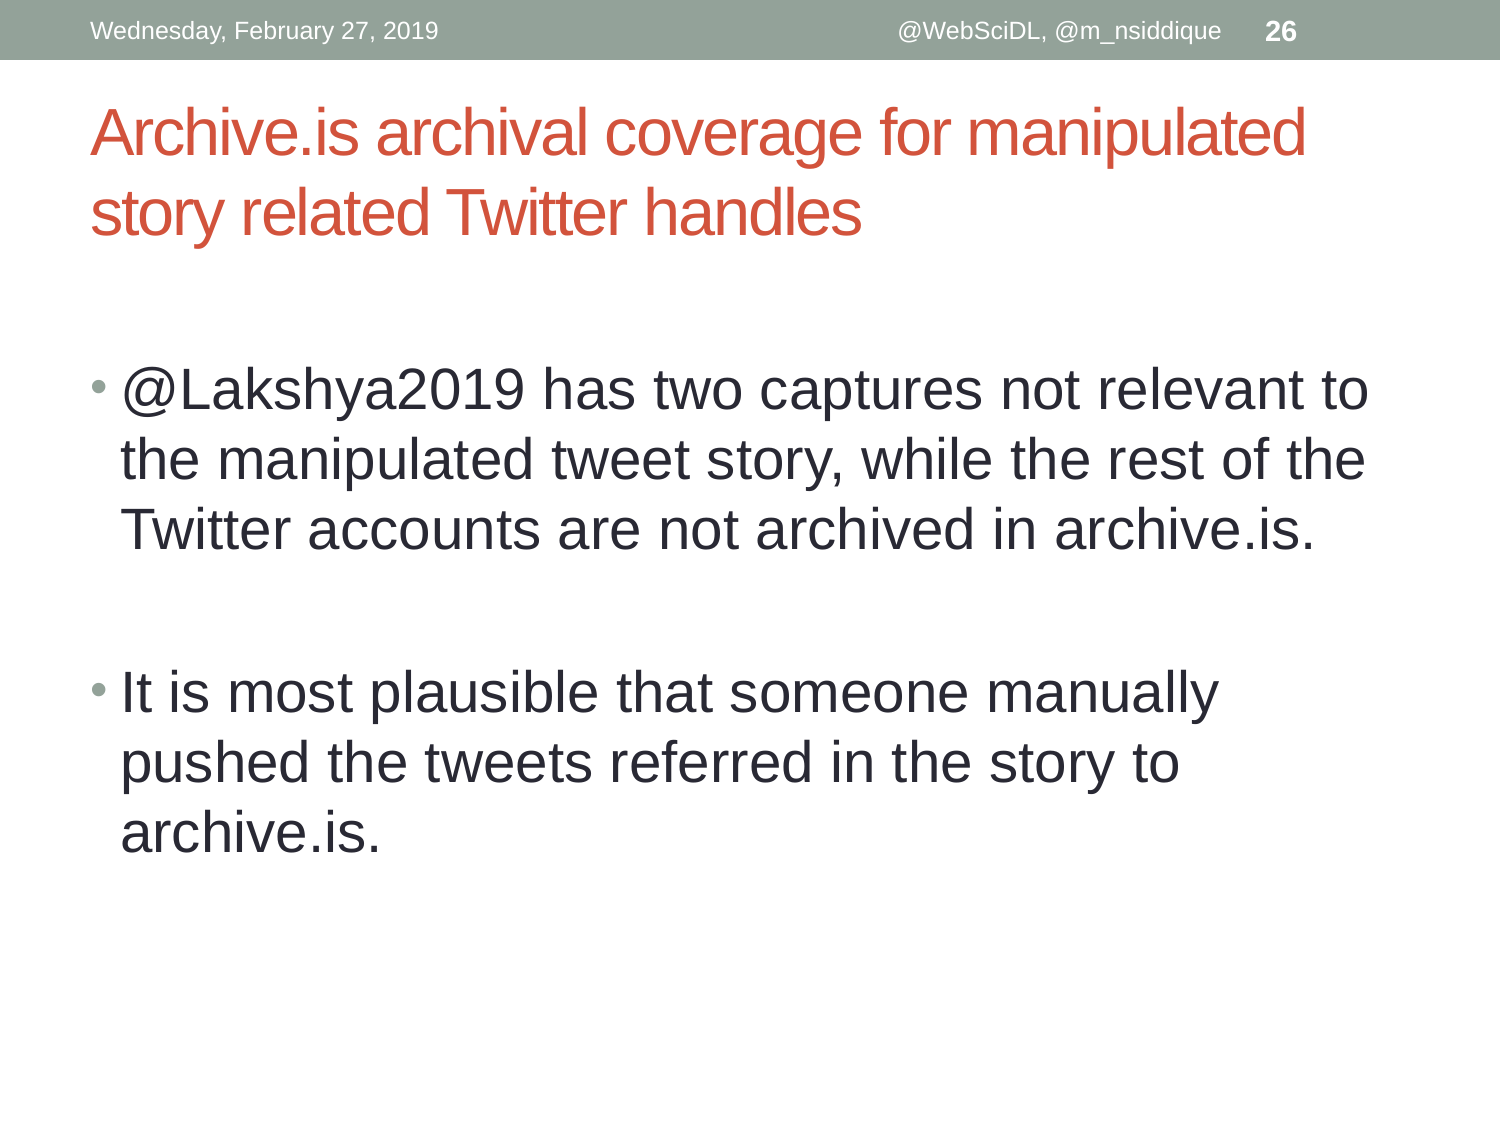

Wednesday, February 27, 2019
@WebSciDL, @m_nsiddique
26
# Archive.is archival coverage for manipulated story related Twitter handles

@Lakshya2019 has two captures not relevant to the manipulated tweet story, while the rest of the Twitter accounts are not archived in archive.is.

It is most plausible that someone manually pushed the tweets referred in the story to archive.is.